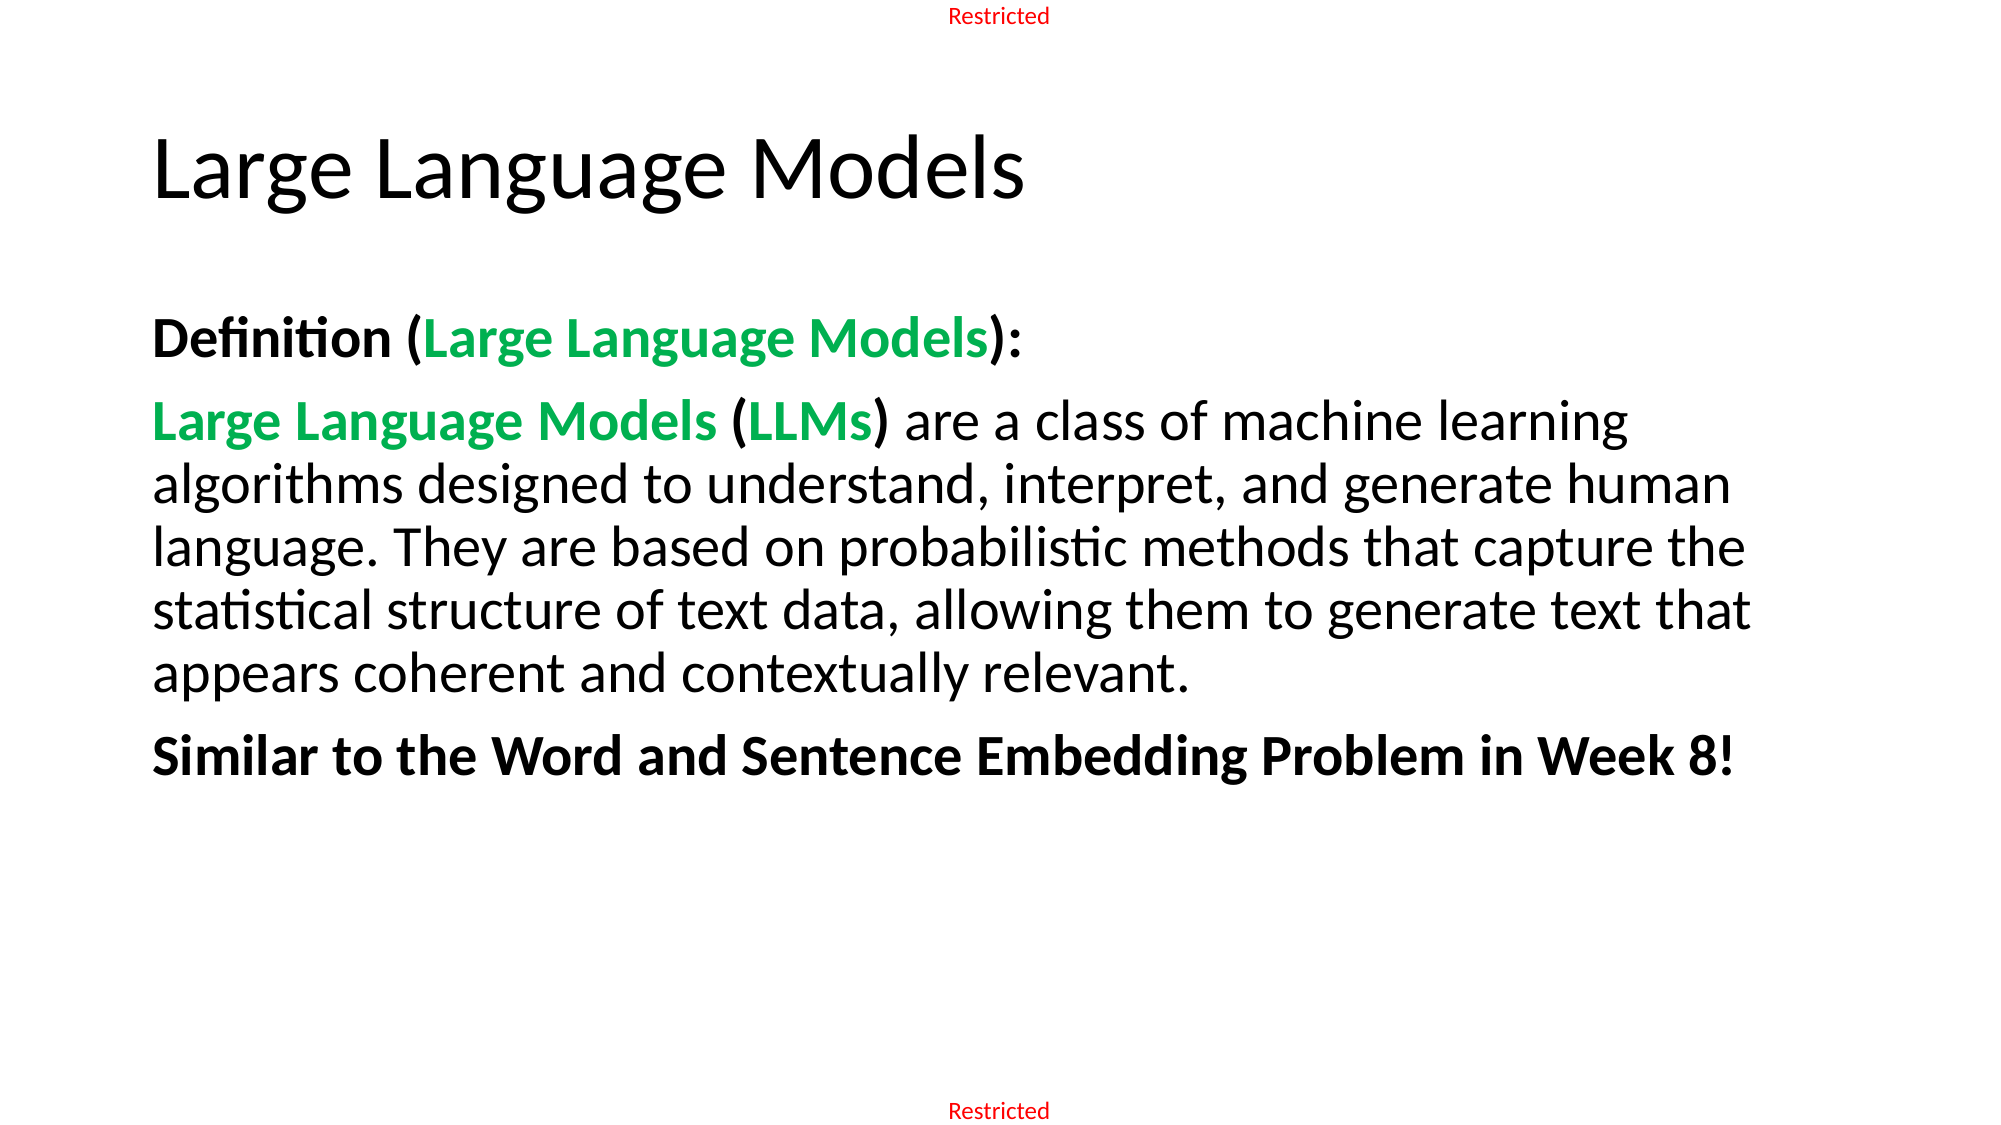

# Large Language Models
Definition (Large Language Models):
Large Language Models (LLMs) are a class of machine learning algorithms designed to understand, interpret, and generate human language. They are based on probabilistic methods that capture the statistical structure of text data, allowing them to generate text that appears coherent and contextually relevant.
Similar to the Word and Sentence Embedding Problem in Week 8!